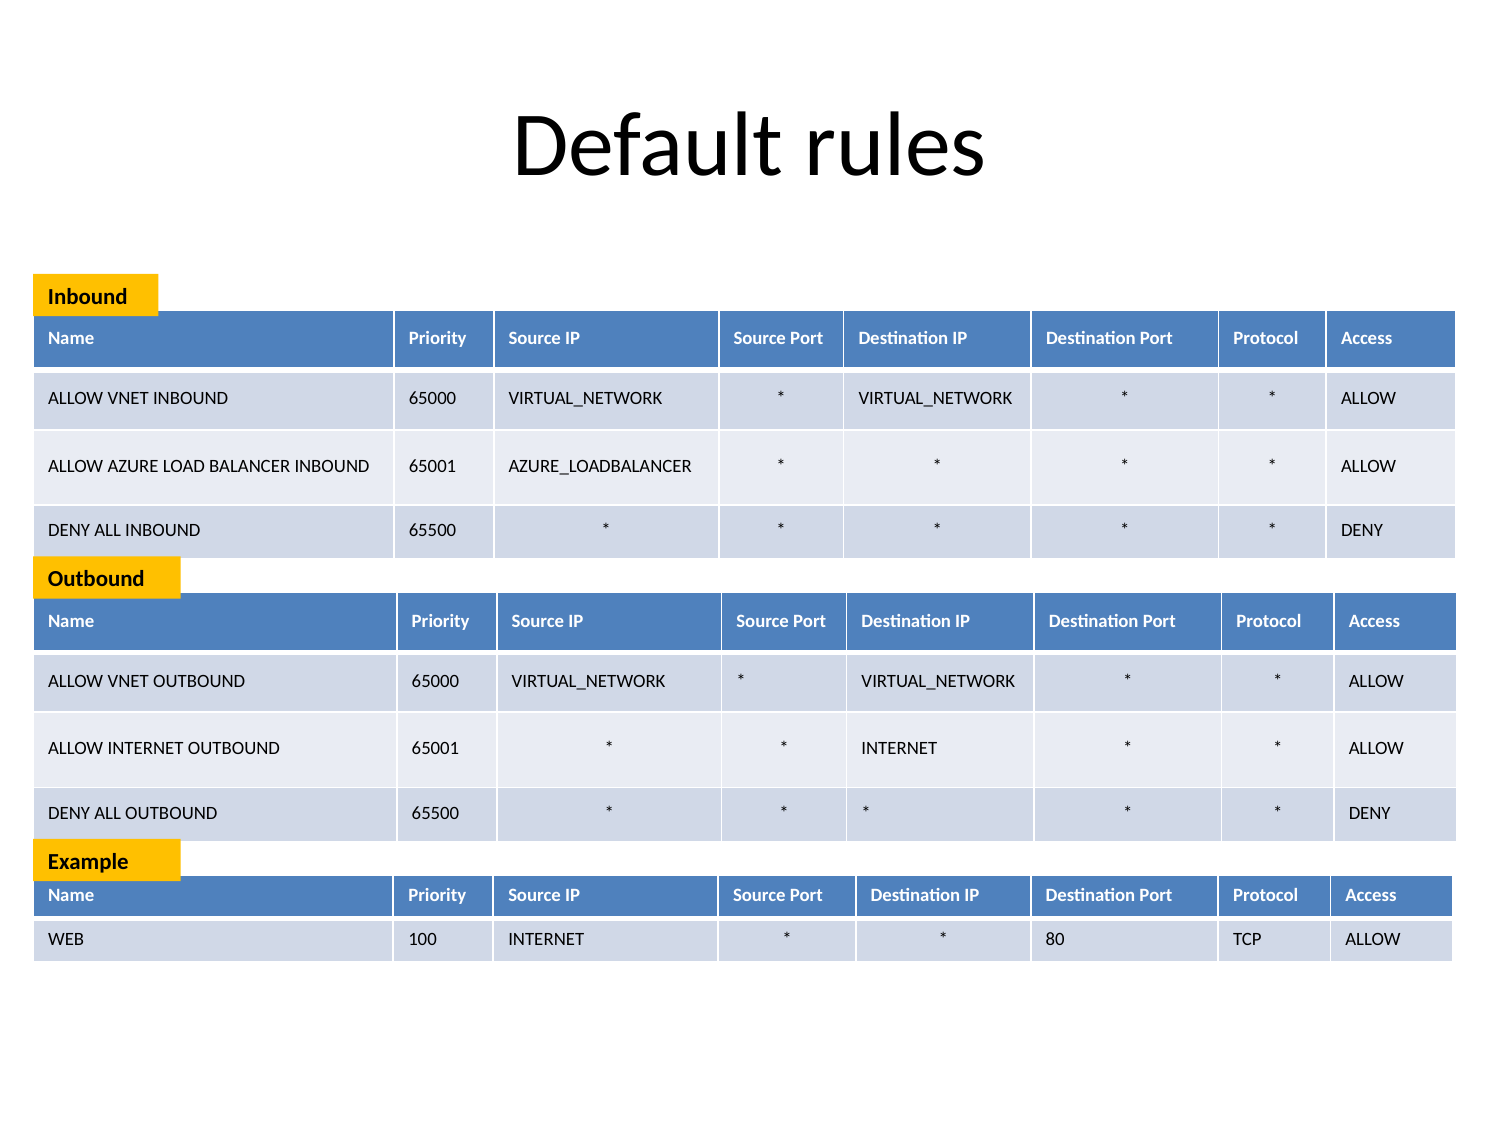

# Default rules
Inbound
| Name | Priority | Source IP | Source Port | Destination IP | Destination Port | Protocol | Access |
| --- | --- | --- | --- | --- | --- | --- | --- |
| ALLOW VNET INBOUND | 65000 | VIRTUAL\_NETWORK | \* | VIRTUAL\_NETWORK | \* | \* | ALLOW |
| ALLOW AZURE LOAD BALANCER INBOUND | 65001 | AZURE\_LOADBALANCER | \* | \* | \* | \* | ALLOW |
| DENY ALL INBOUND | 65500 | \* | \* | \* | \* | \* | DENY |
Outbound
| Name | Priority | Source IP | Source Port | Destination IP | Destination Port | Protocol | Access |
| --- | --- | --- | --- | --- | --- | --- | --- |
| ALLOW VNET OUTBOUND | 65000 | VIRTUAL\_NETWORK | \* | VIRTUAL\_NETWORK | \* | \* | ALLOW |
| ALLOW INTERNET OUTBOUND | 65001 | \* | \* | INTERNET | \* | \* | ALLOW |
| DENY ALL OUTBOUND | 65500 | \* | \* | \* | \* | \* | DENY |
Example
| Name | Priority | Source IP | Source Port | Destination IP | Destination Port | Protocol | Access |
| --- | --- | --- | --- | --- | --- | --- | --- |
| WEB | 100 | INTERNET | \* | \* | 80 | TCP | ALLOW |